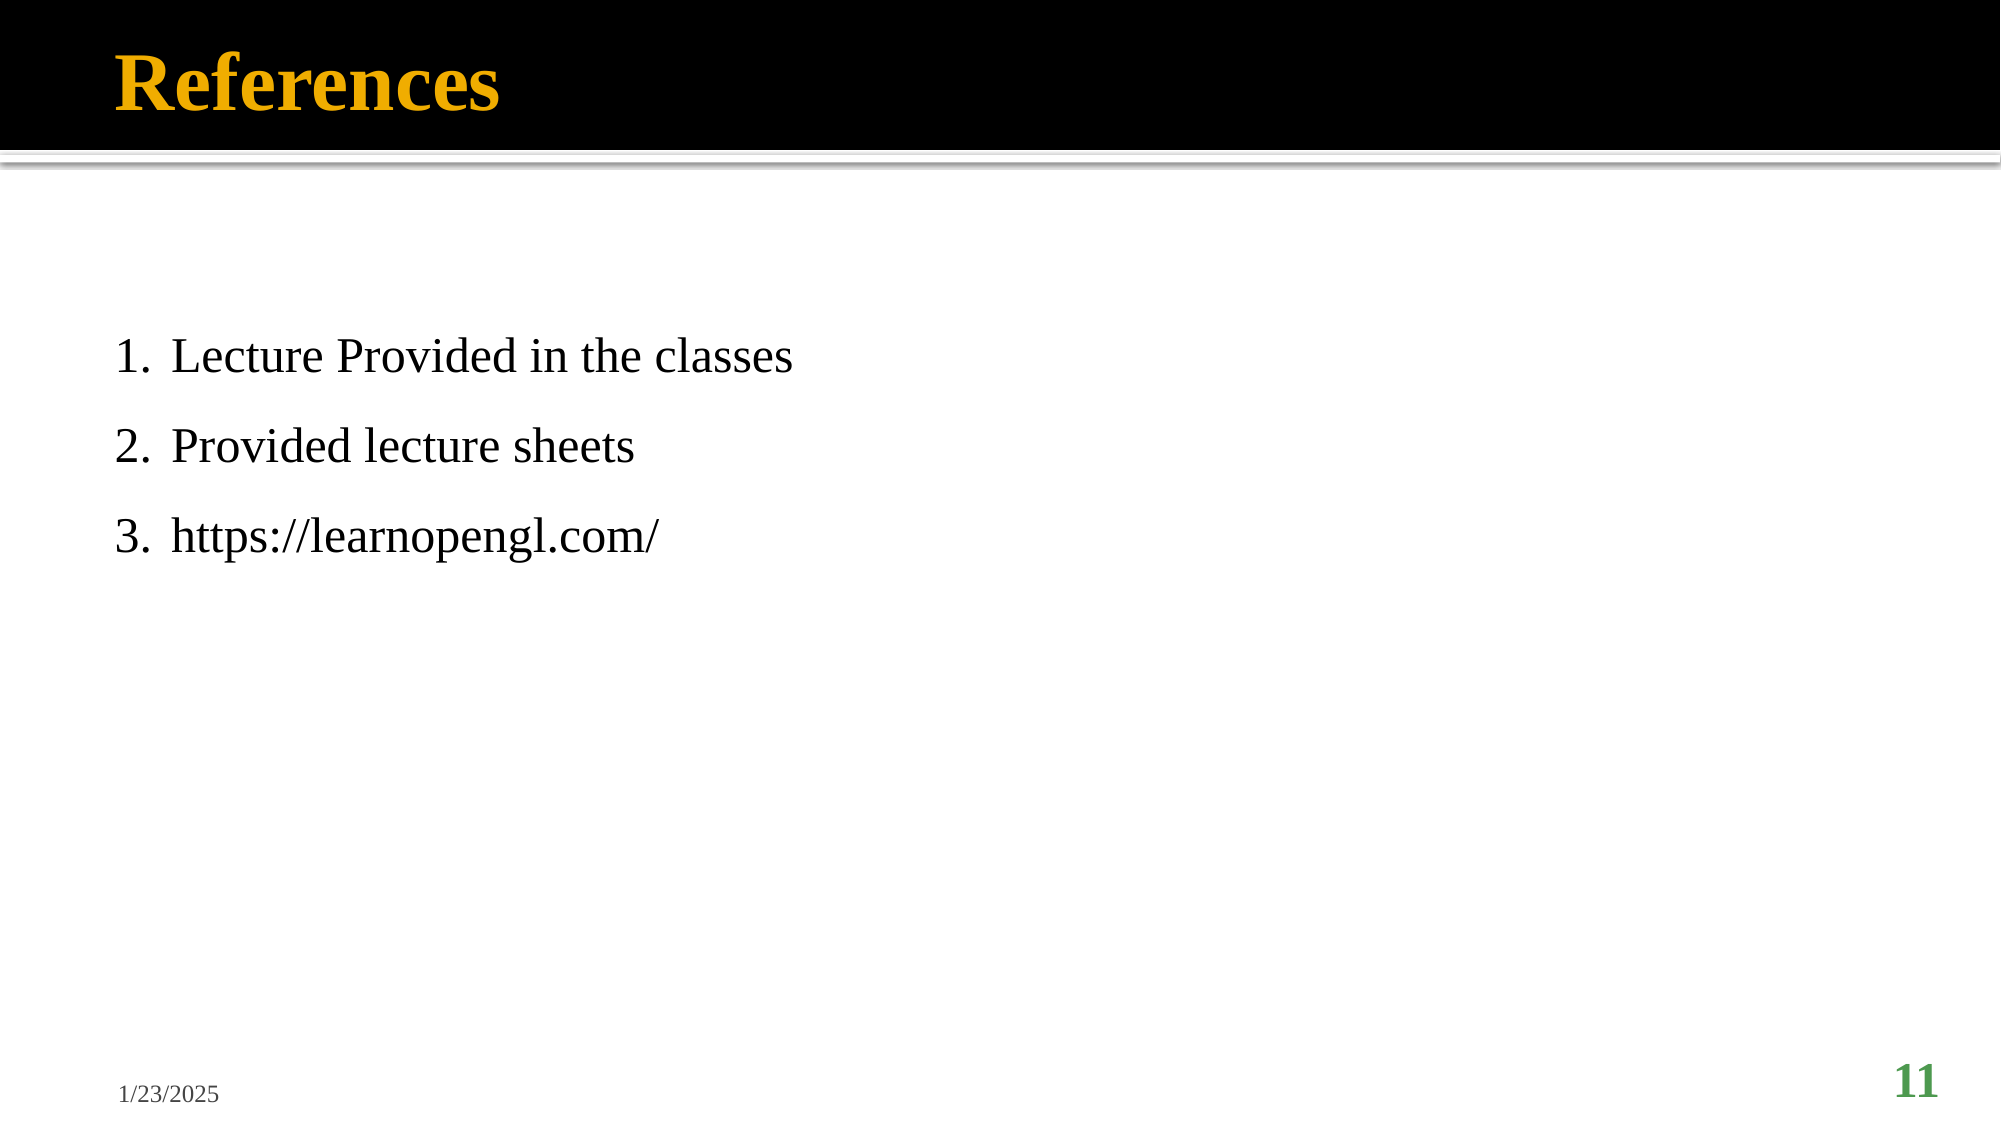

# References
Lecture Provided in the classes
Provided lecture sheets
https://learnopengl.com/
1/23/2025
11